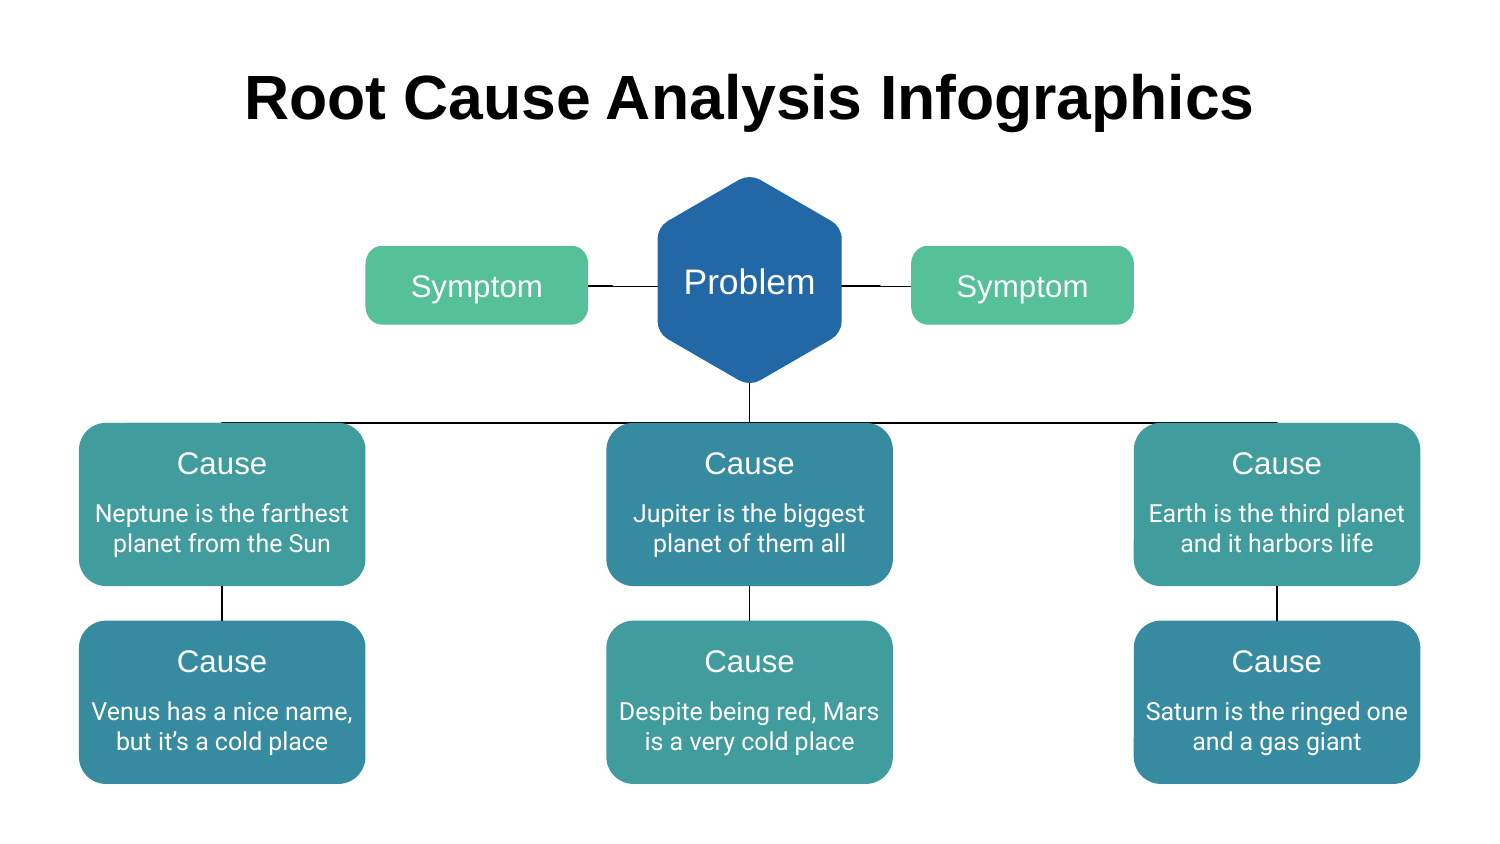

# Root Cause Analysis Infographics

Problem
Symptom
Symptom
Cause
Cause
Cause

Neptune is the farthest planet from the Sun
Jupiter is the biggest planet of them all
Earth is the third planet and it harbors life
Cause
Cause
Cause

Venus has a nice name, but it’s a cold place
Despite being red, Mars is a very cold place
Saturn is the ringed one and a gas giant